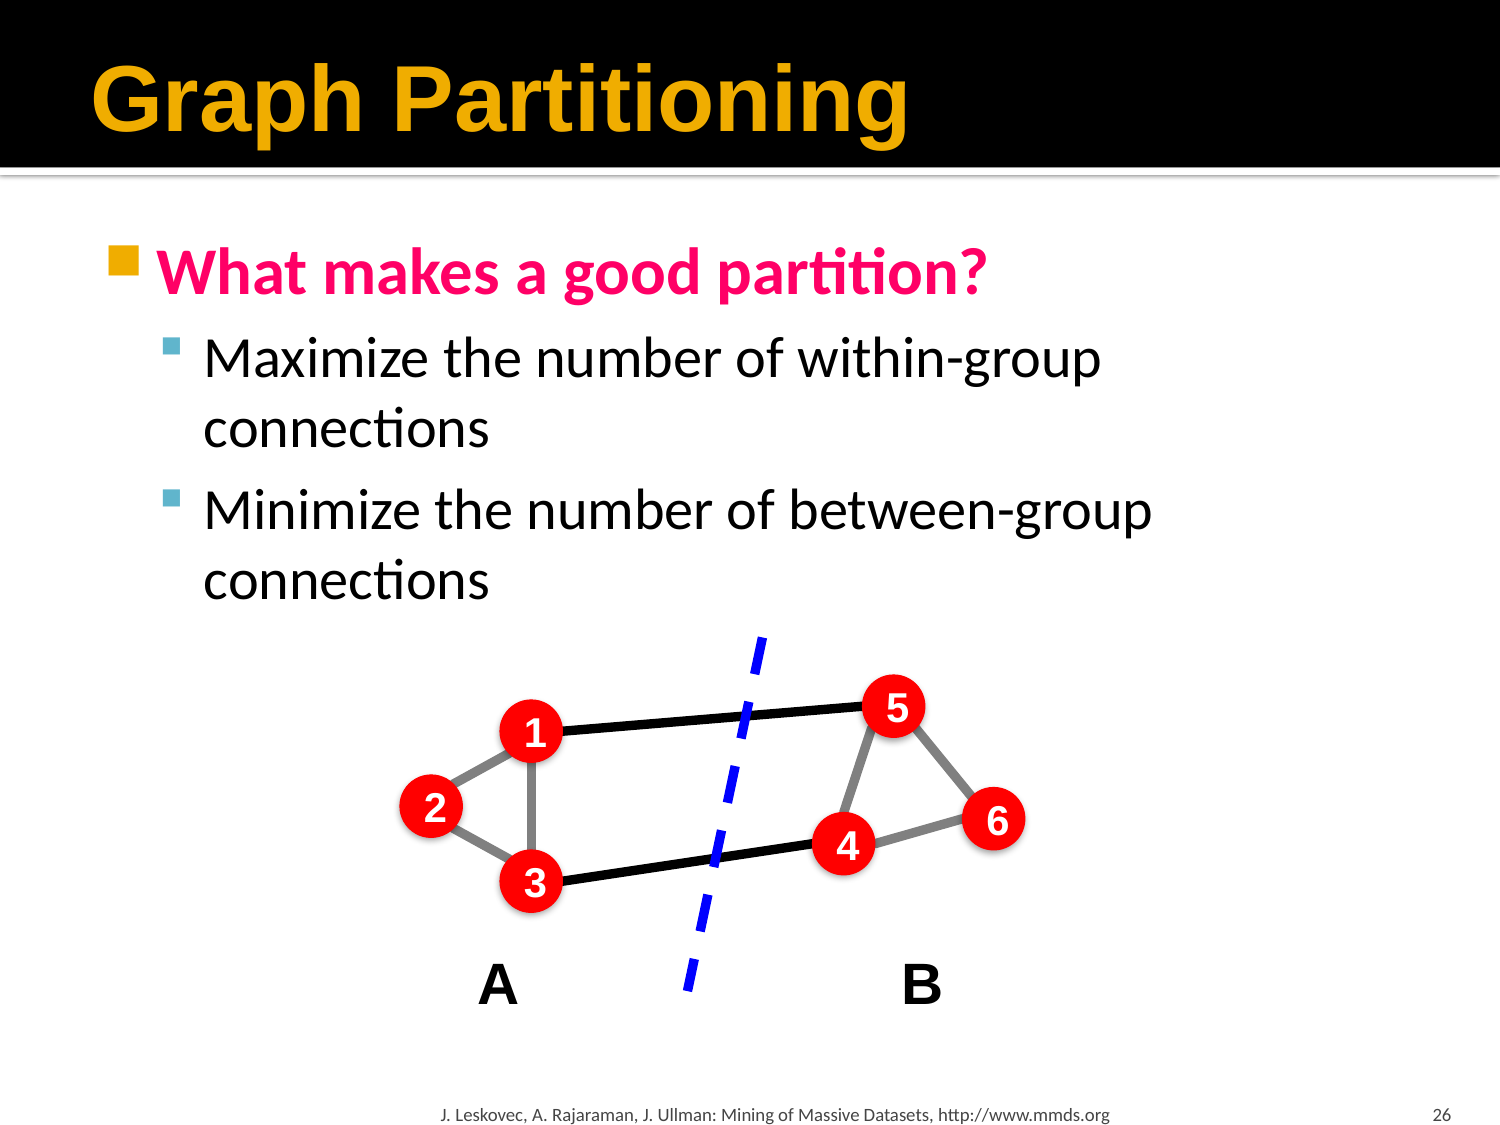

# Graph Partitioning
What makes a good partition?
Maximize the number of within-group
connections
Minimize the number of between-group connections

5
1
2
6
4
3
A
B
J. Leskovec, A. Rajaraman, J. Ullman: Mining of Massive Datasets, http://www.mmds.org
26